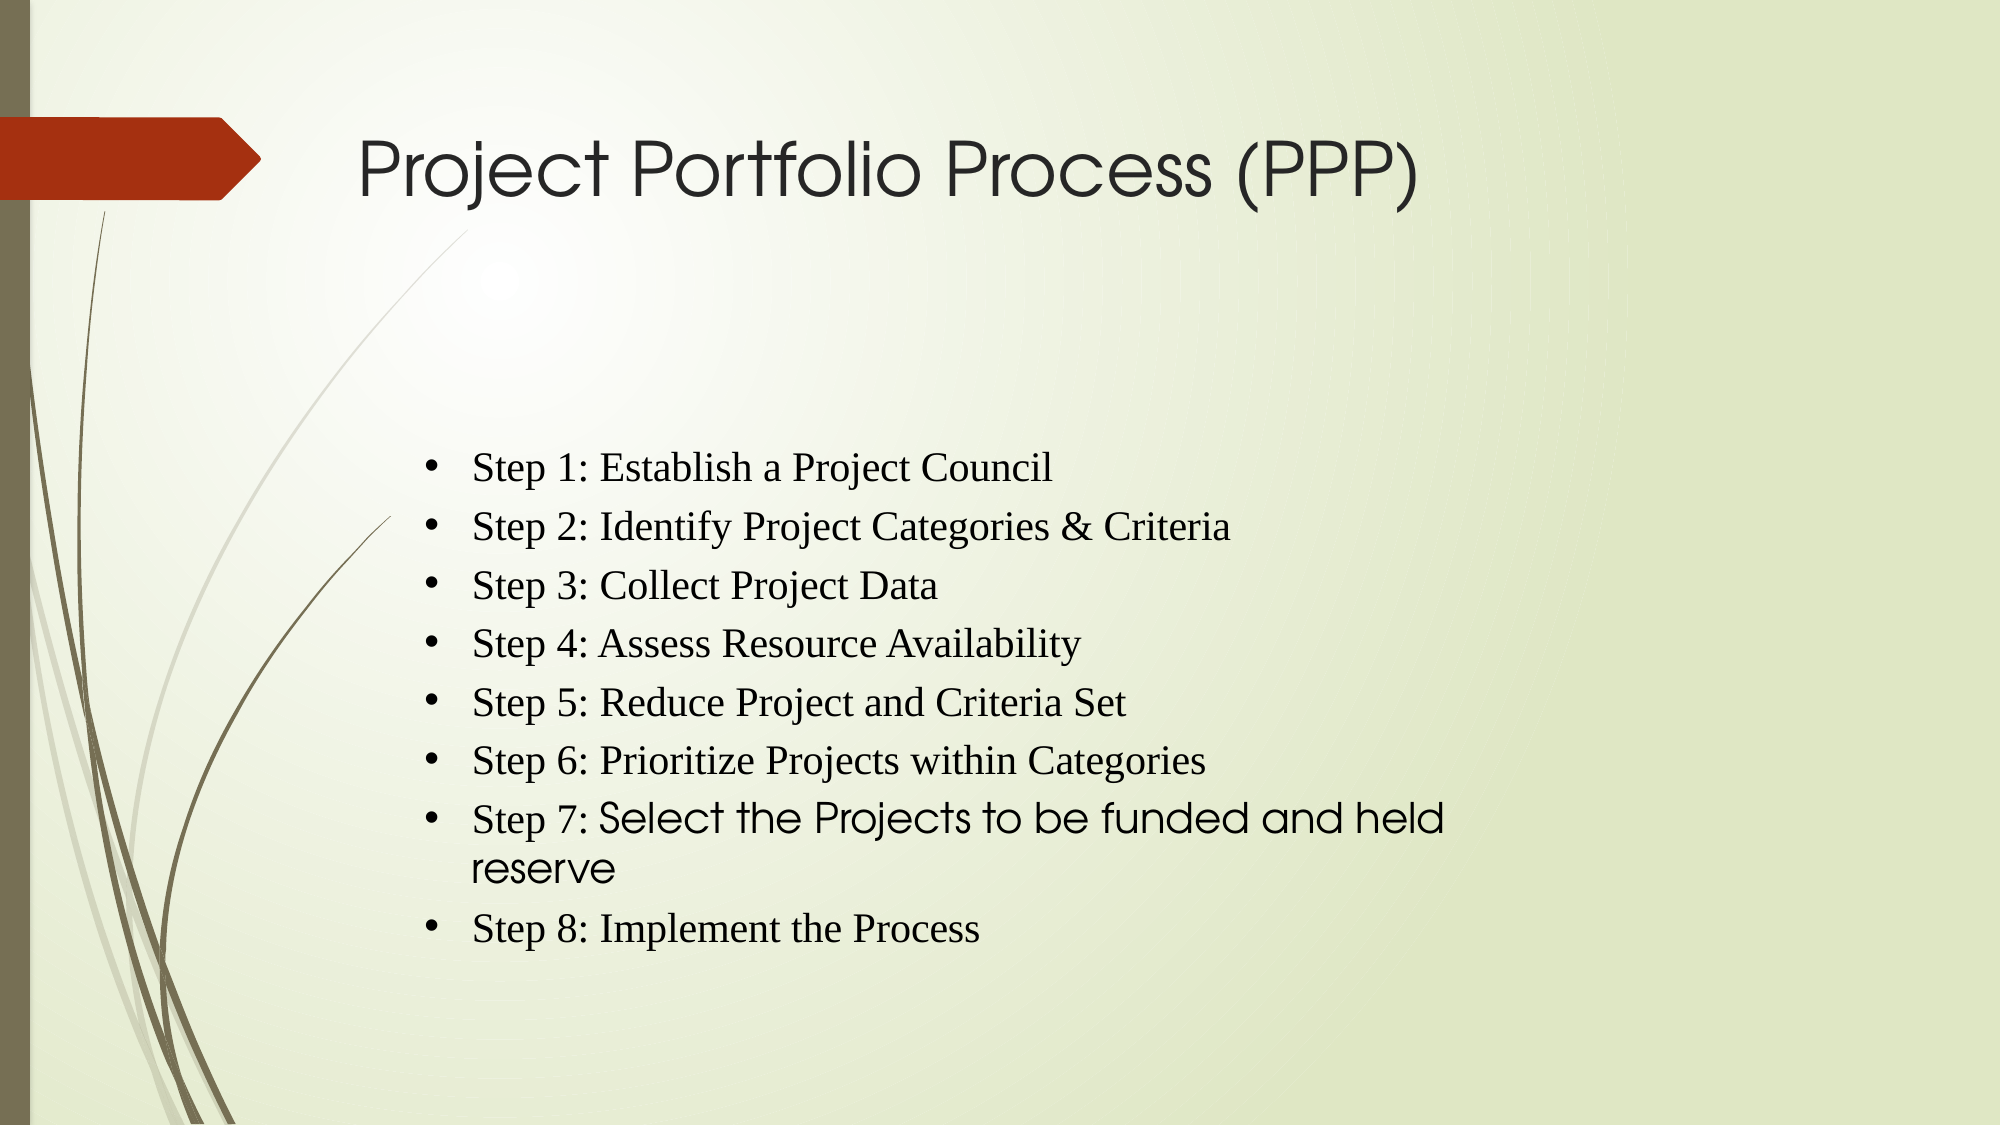

# Project Portfolio Process (PPP)
Step 1: Establish a Project Council
Step 2: Identify Project Categories & Criteria
Step 3: Collect Project Data
Step 4: Assess Resource Availability
Step 5: Reduce Project and Criteria Set
Step 6: Prioritize Projects within Categories
Step 7: Select the Projects to be funded and held reserve
Step 8: Implement the Process